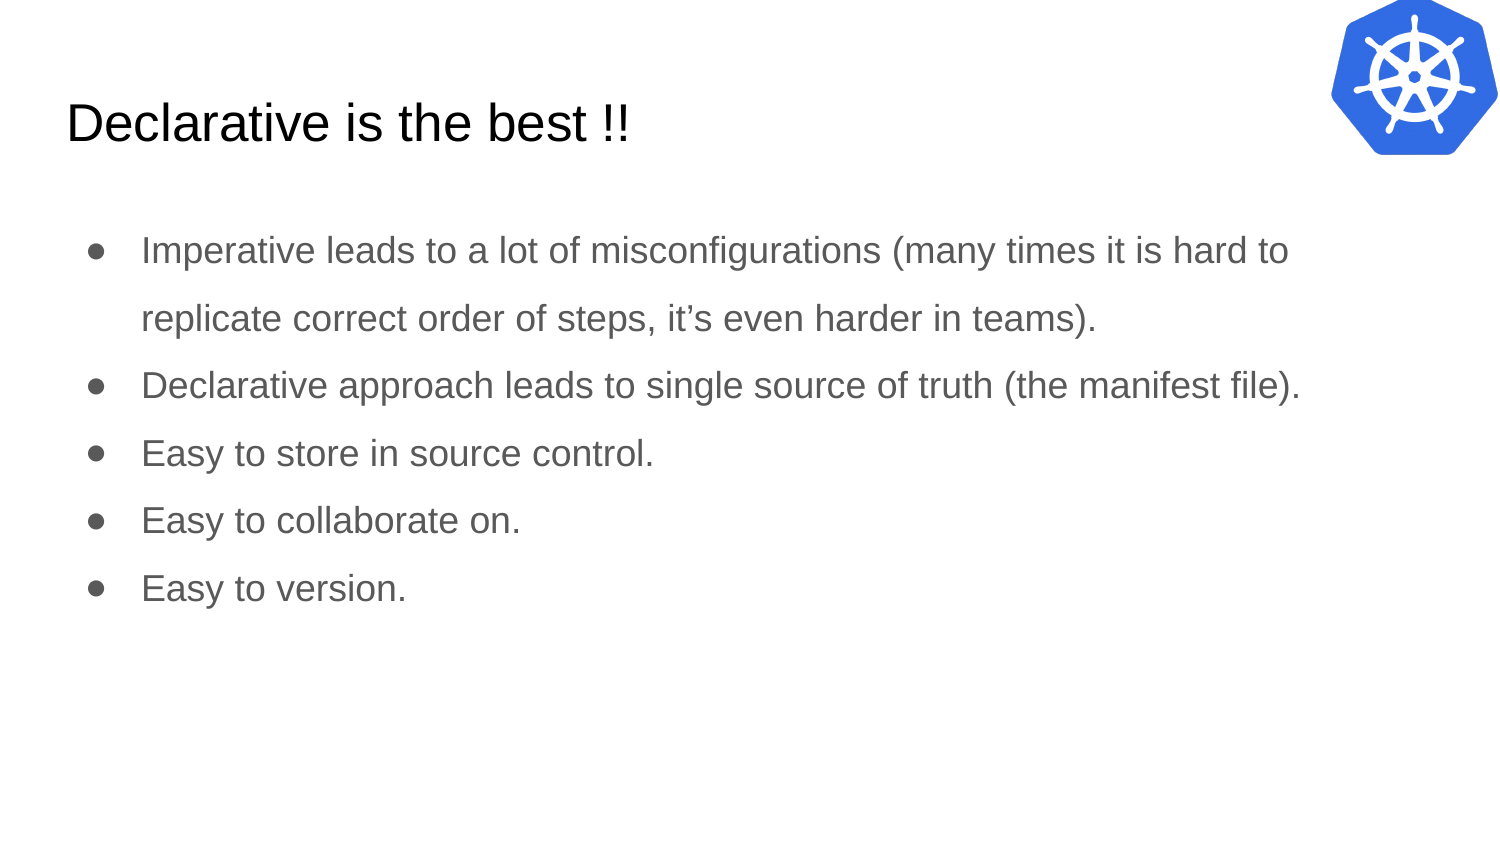

# Declarative is the best !!
Imperative leads to a lot of misconfigurations (many times it is hard to replicate correct order of steps, it’s even harder in teams).
Declarative approach leads to single source of truth (the manifest file).
Easy to store in source control.
Easy to collaborate on.
Easy to version.